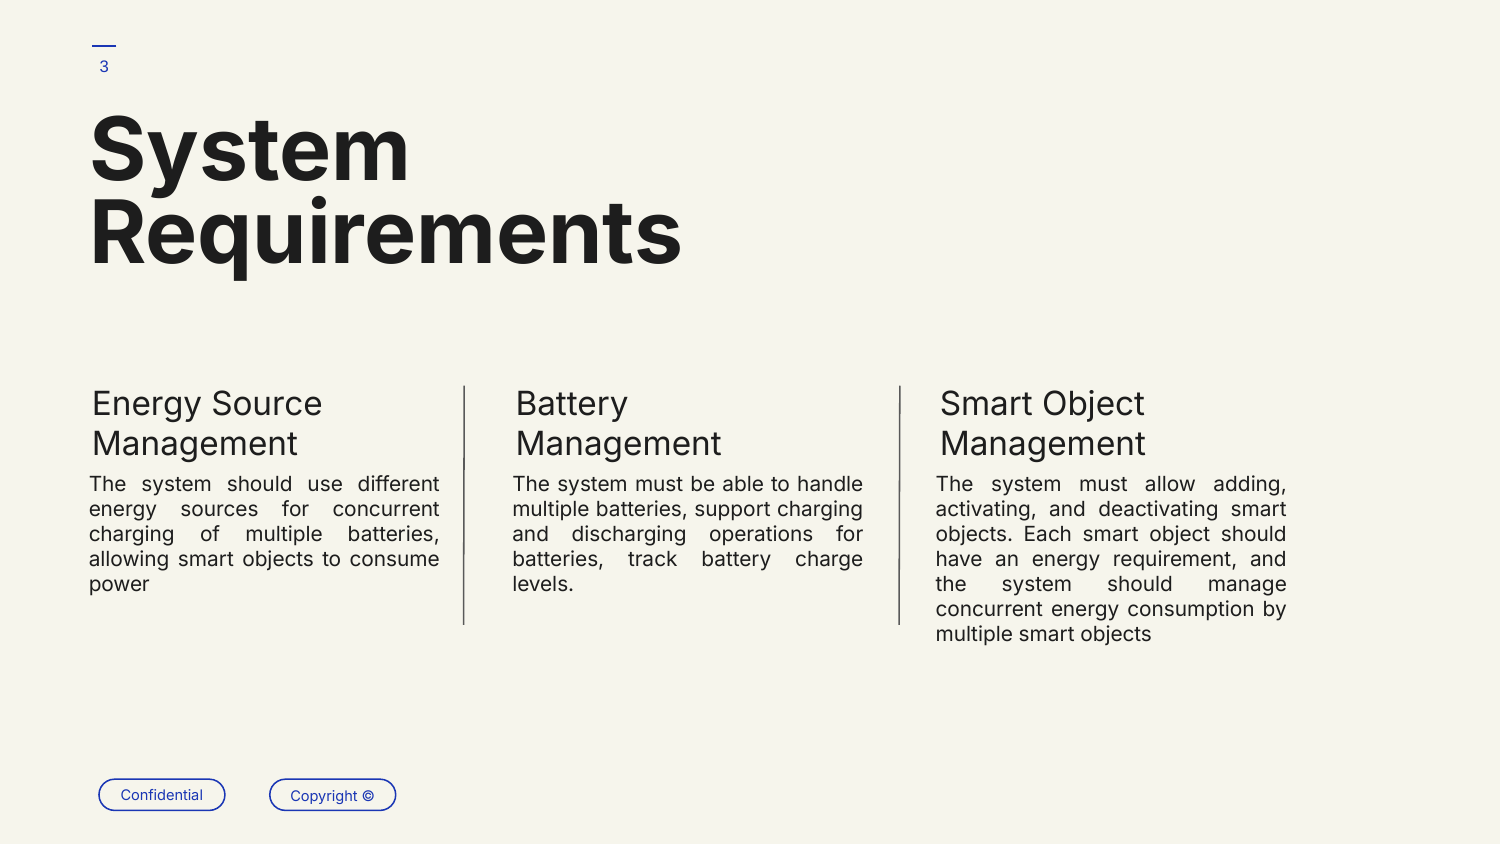

3
# System Requirements
Energy Source Management
Battery Management
Smart Object Management
The system should use different energy sources for concurrent charging of multiple batteries, allowing smart objects to consume power

The system must be able to handle multiple batteries, support charging and discharging operations for batteries, track battery charge levels.

The system must allow adding, activating, and deactivating smart objects. Each smart object should have an energy requirement, and the system should manage concurrent energy consumption by multiple smart objects